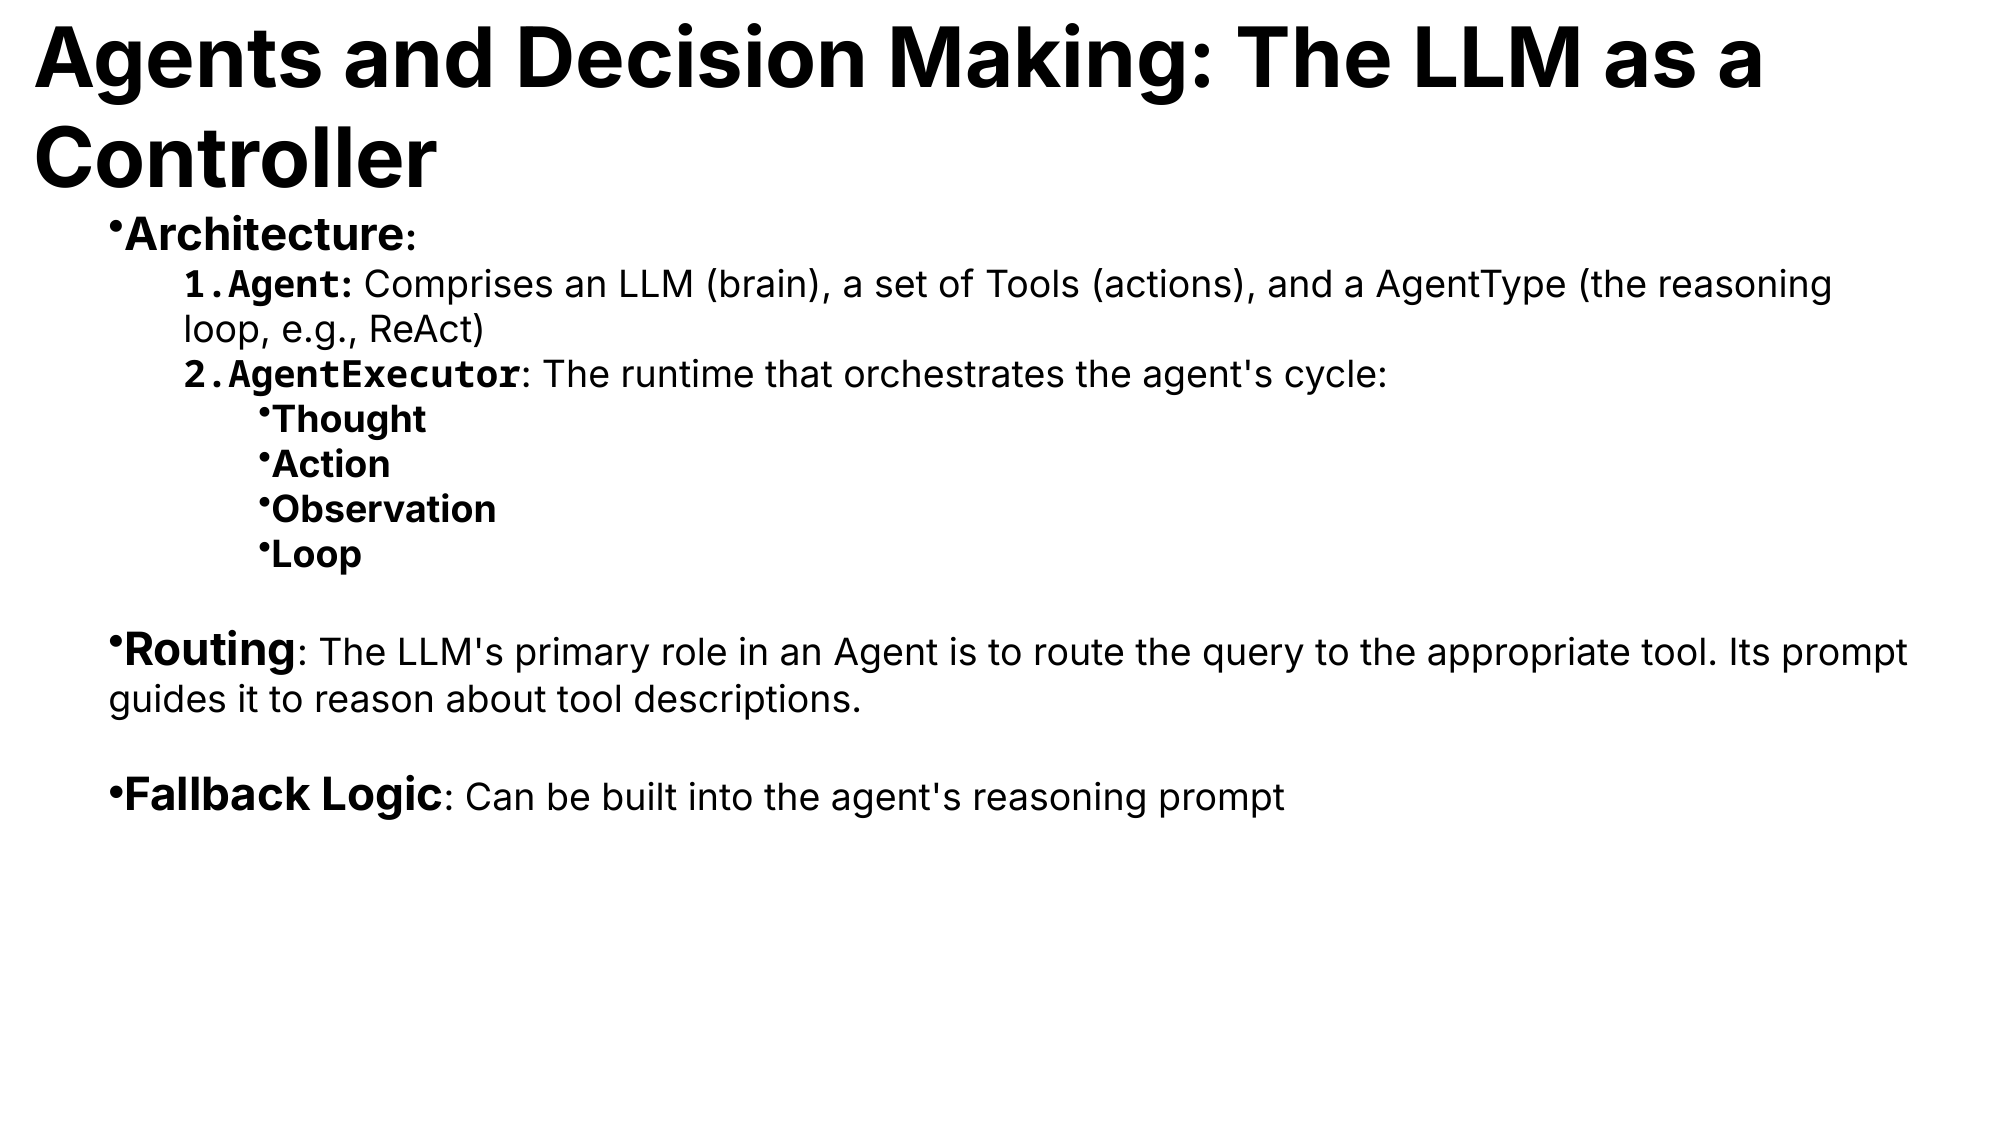

Agents and Decision Making: The LLM as a Controller
Architecture:
Agent: Comprises an LLM (brain), a set of Tools (actions), and a AgentType (the reasoning loop, e.g., ReAct)
2.AgentExecutor: The runtime that orchestrates the agent's cycle:
Thought
Action
Observation
Loop

Routing: The LLM's primary role in an Agent is to route the query to the appropriate tool. Its prompt guides it to reason about tool descriptions.

Fallback Logic: Can be built into the agent's reasoning prompt